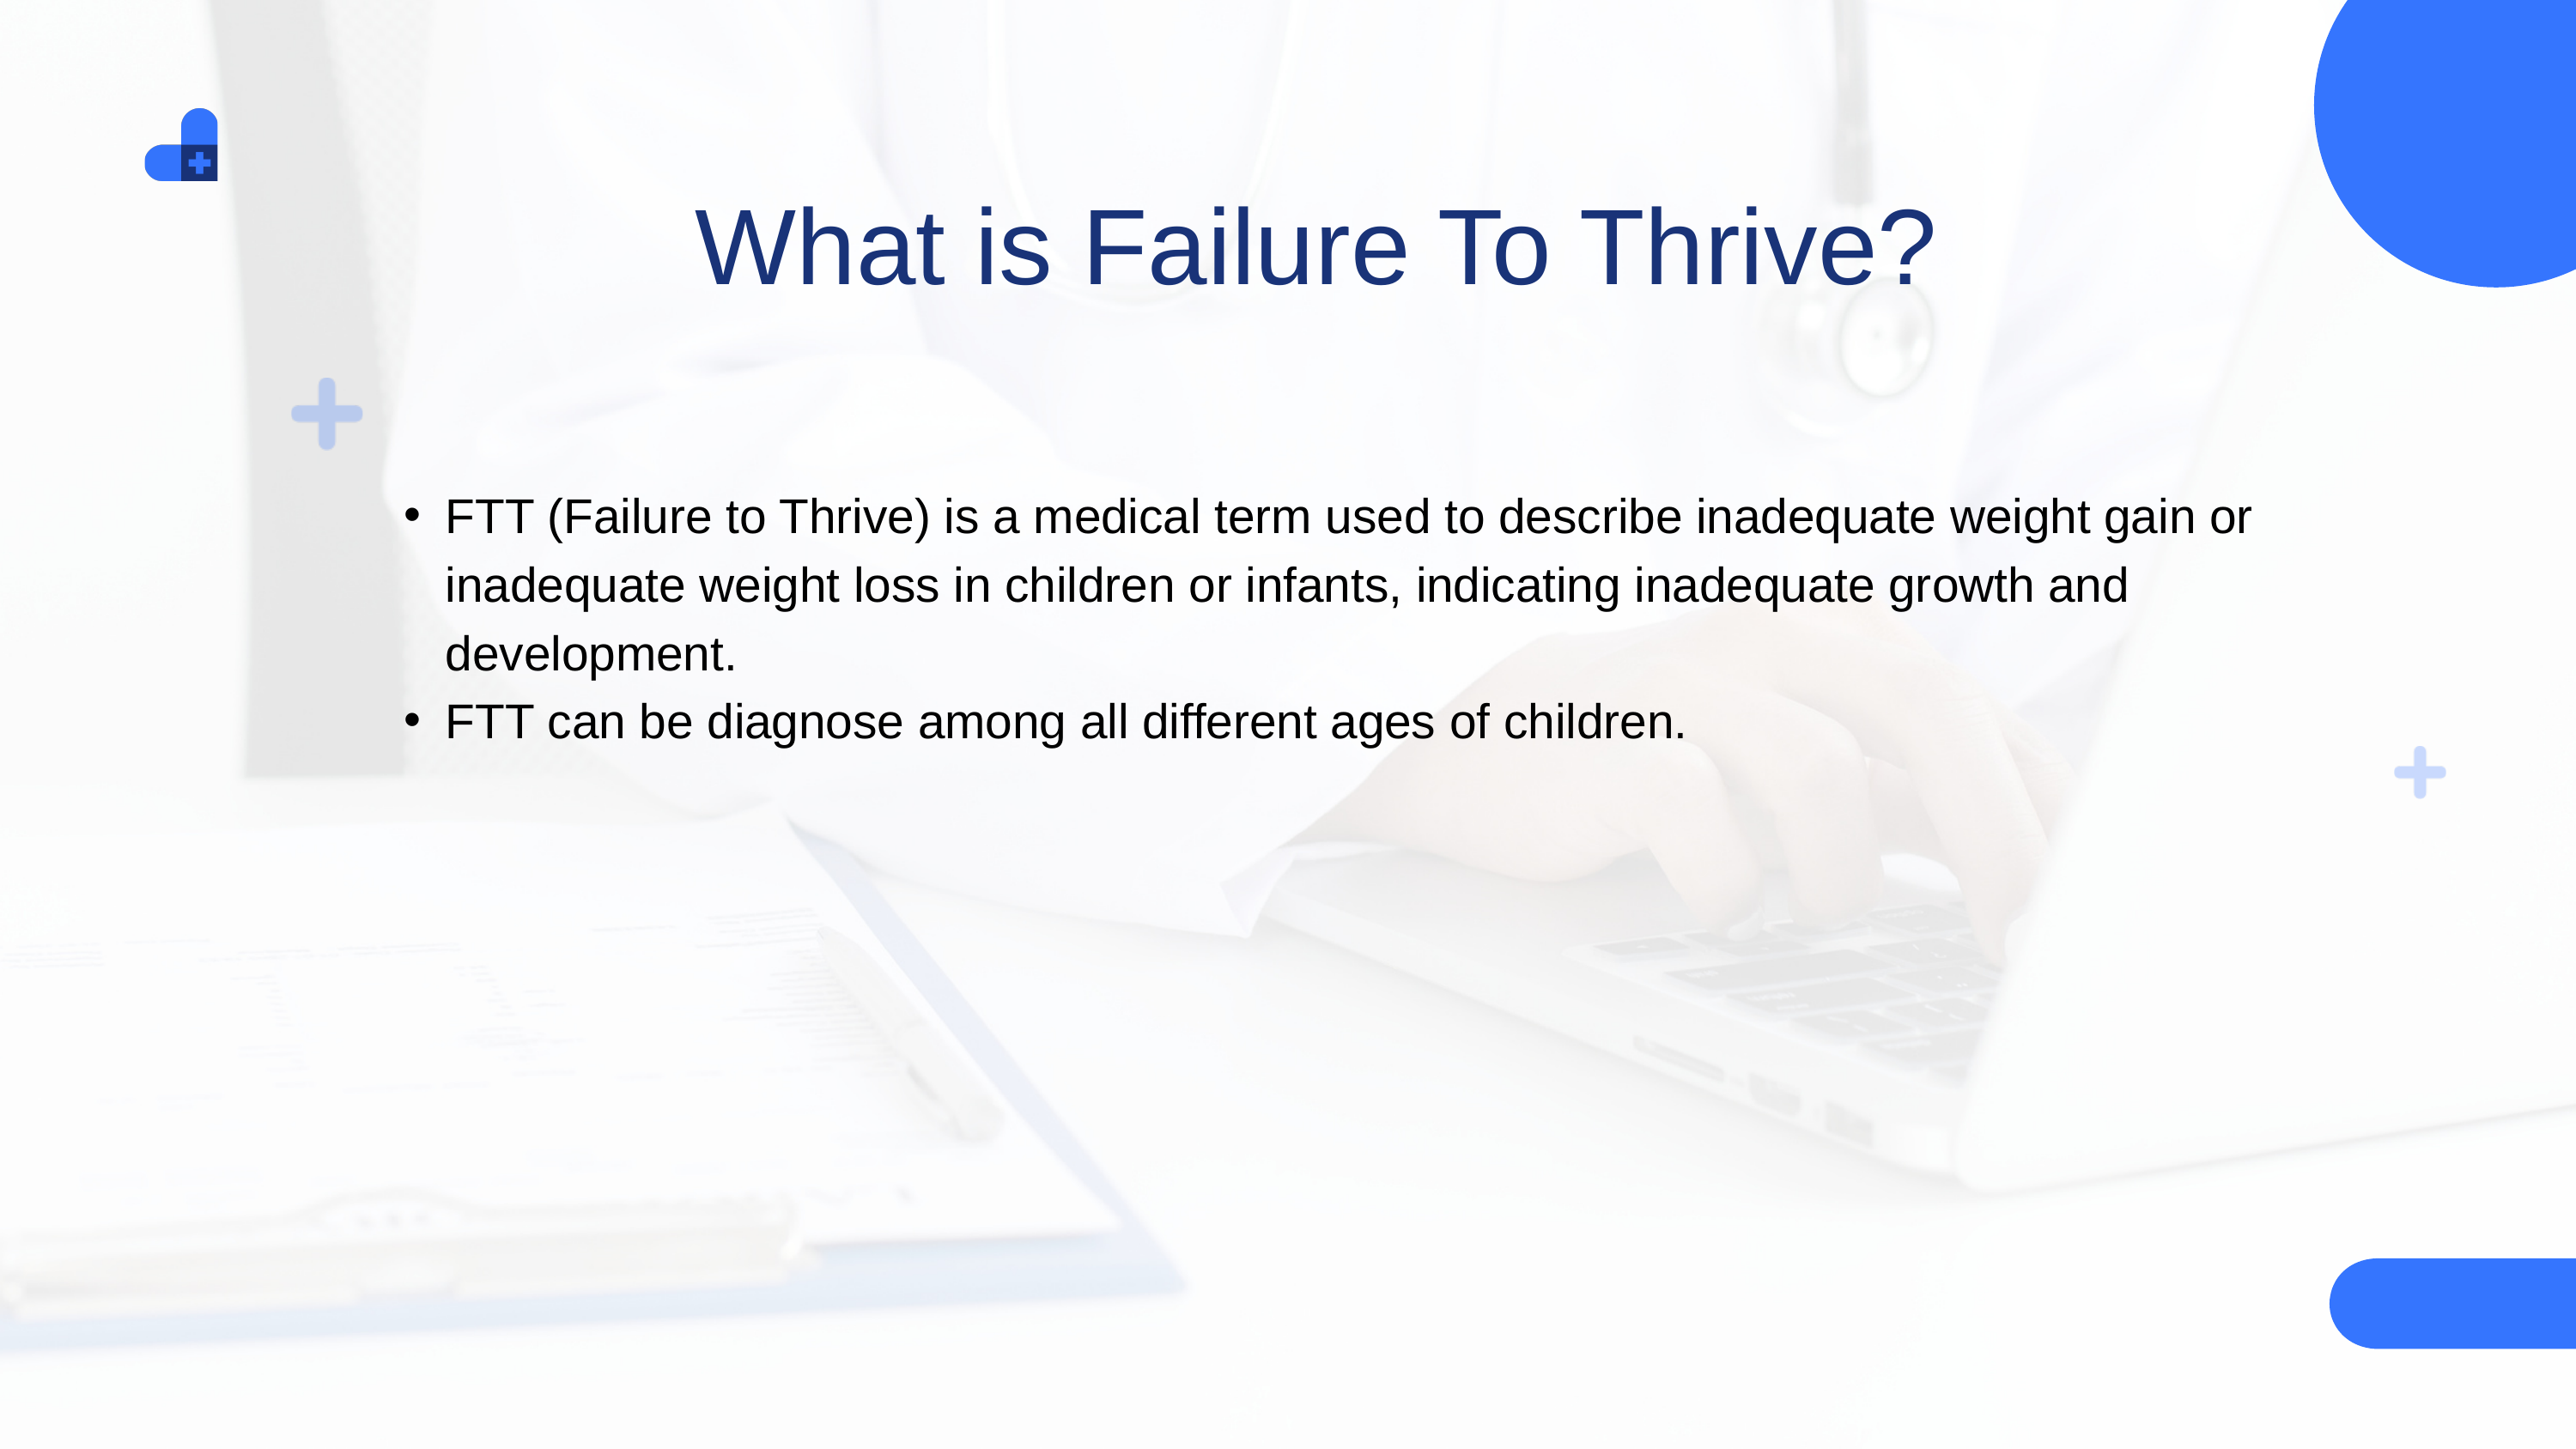

What is Failure To Thrive?

FTT (Failure to Thrive) is a medical term used to describe inadequate weight gain or inadequate weight loss in children or infants, indicating inadequate growth and development.
FTT can be diagnose among all different ages of children.